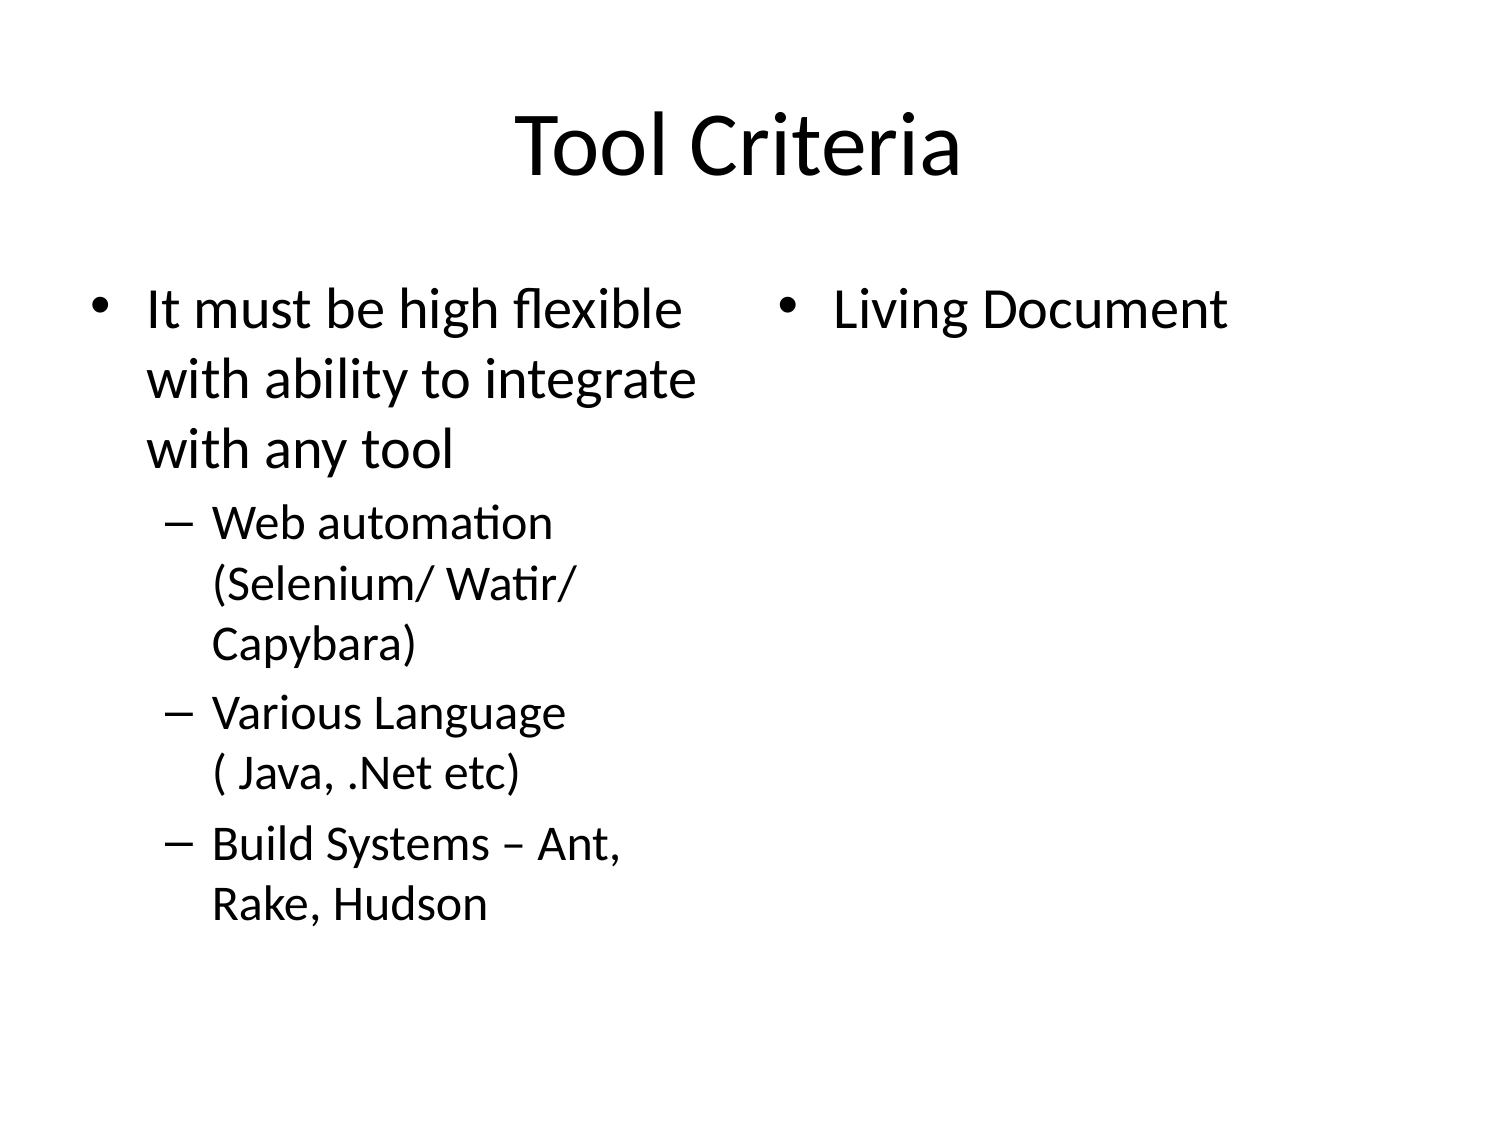

# Tool Criteria
It must be high flexible with ability to integrate with any tool
Web automation (Selenium/ Watir/ Capybara)
Various Language ( Java, .Net etc)
Build Systems – Ant, Rake, Hudson

Living Document